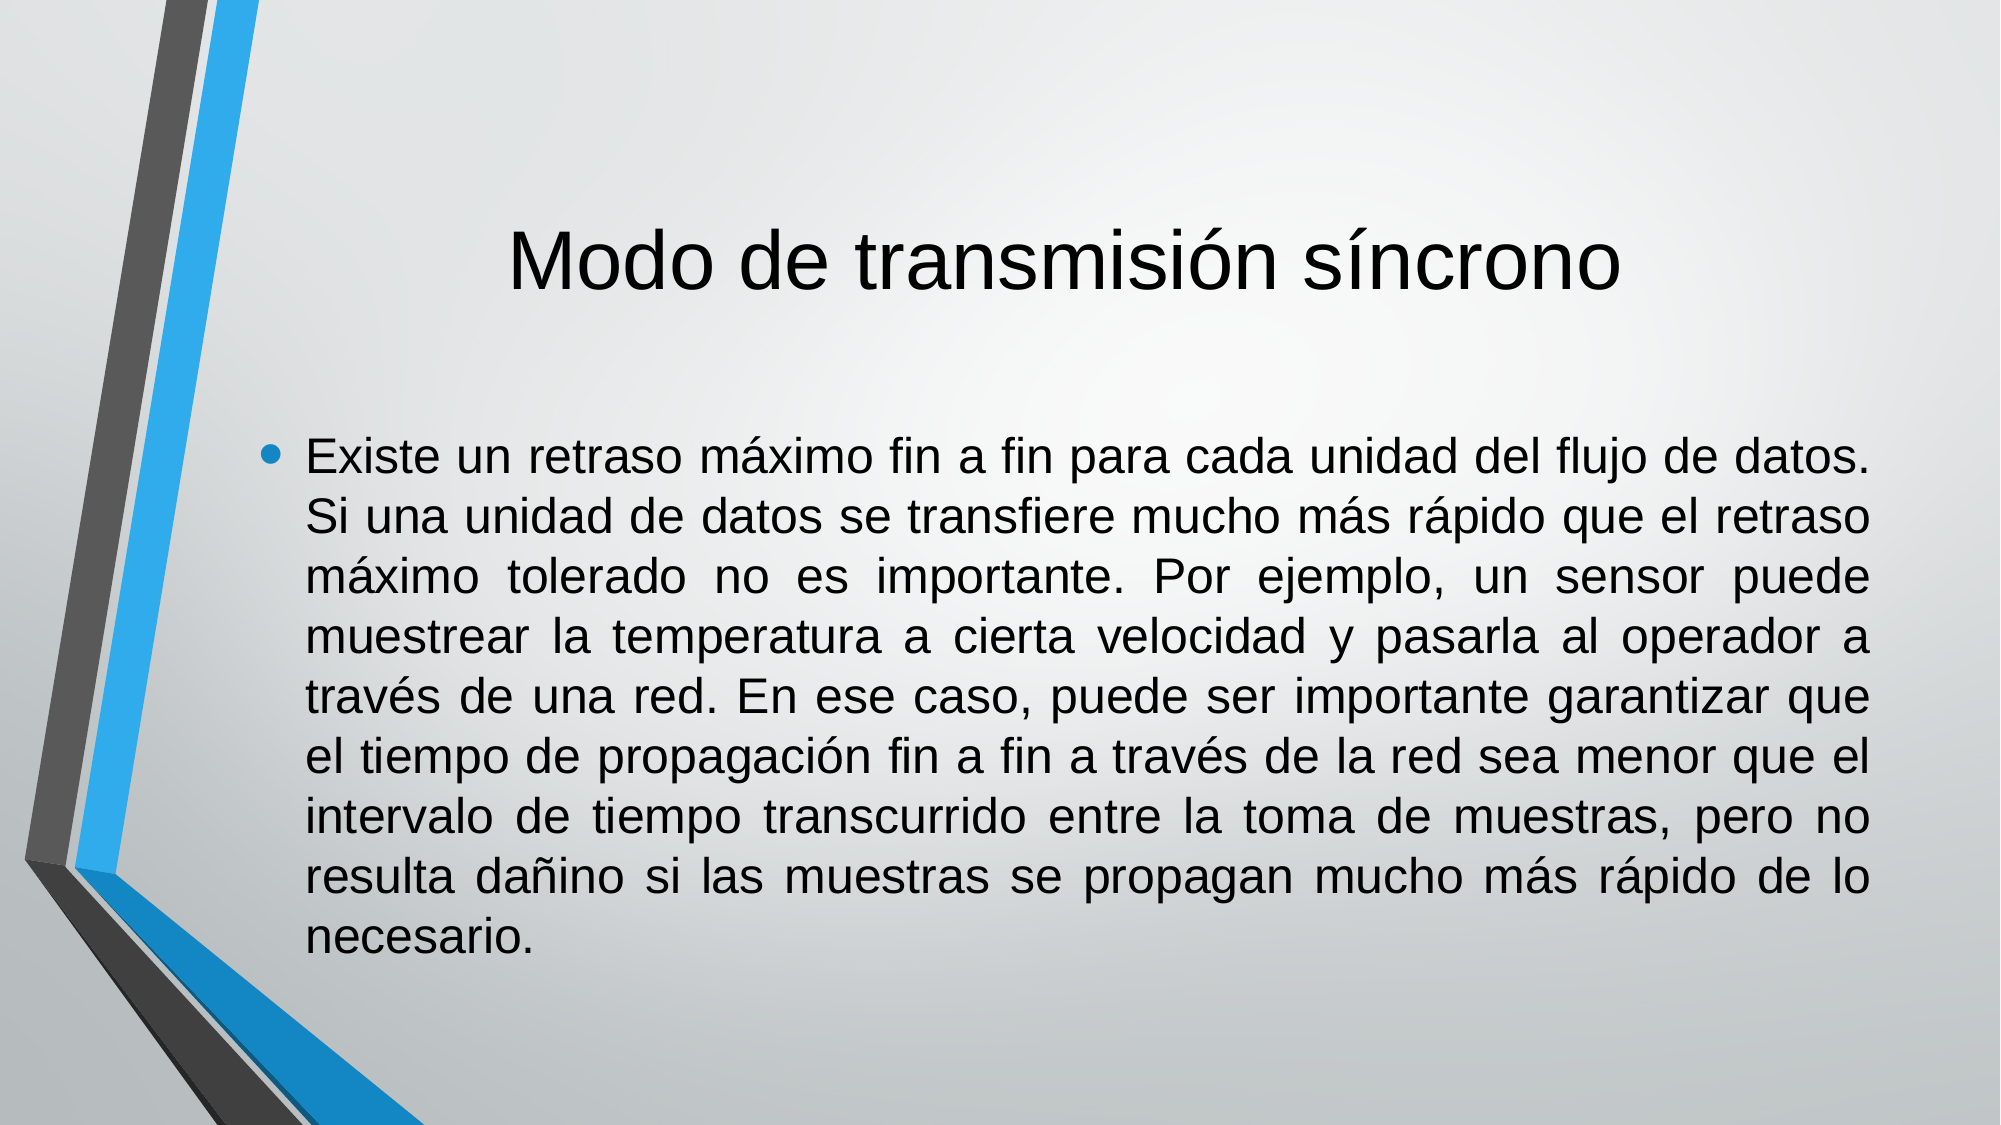

# Modo de transmisión síncrono
Existe un retraso máximo fin a fin para cada unidad del flujo de datos. Si una unidad de datos se transfiere mucho más rápido que el retraso máximo tolerado no es importante. Por ejemplo, un sensor puede muestrear la temperatura a cierta velocidad y pasarla al operador a través de una red. En ese caso, puede ser importante garantizar que el tiempo de propagación fin a fin a través de la red sea menor que el intervalo de tiempo transcurrido entre la toma de muestras, pero no resulta dañino si las muestras se propagan mucho más rápido de lo necesario.